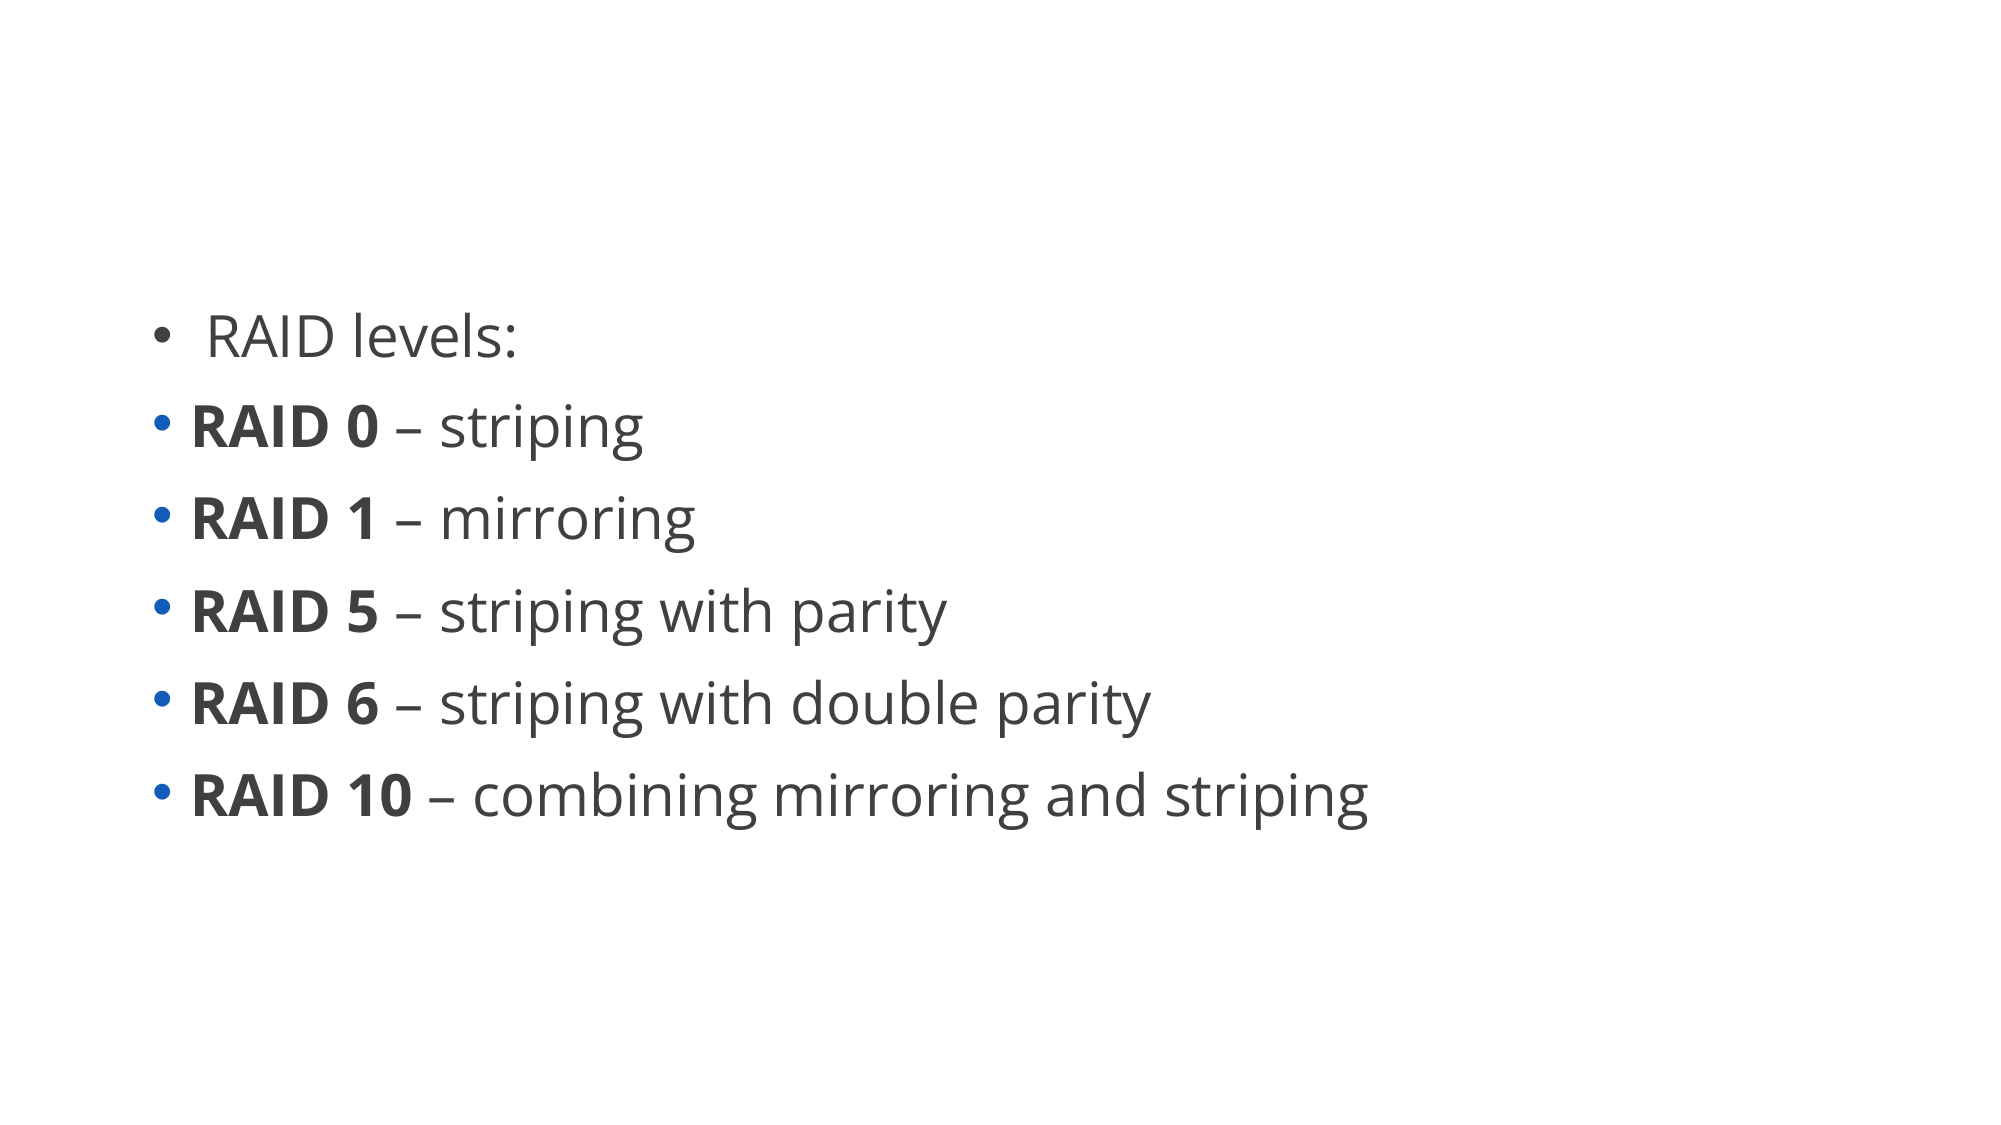

#
 RAID levels:
RAID 0 – striping
RAID 1 – mirroring
RAID 5 – striping with parity
RAID 6 – striping with double parity
RAID 10 – combining mirroring and striping